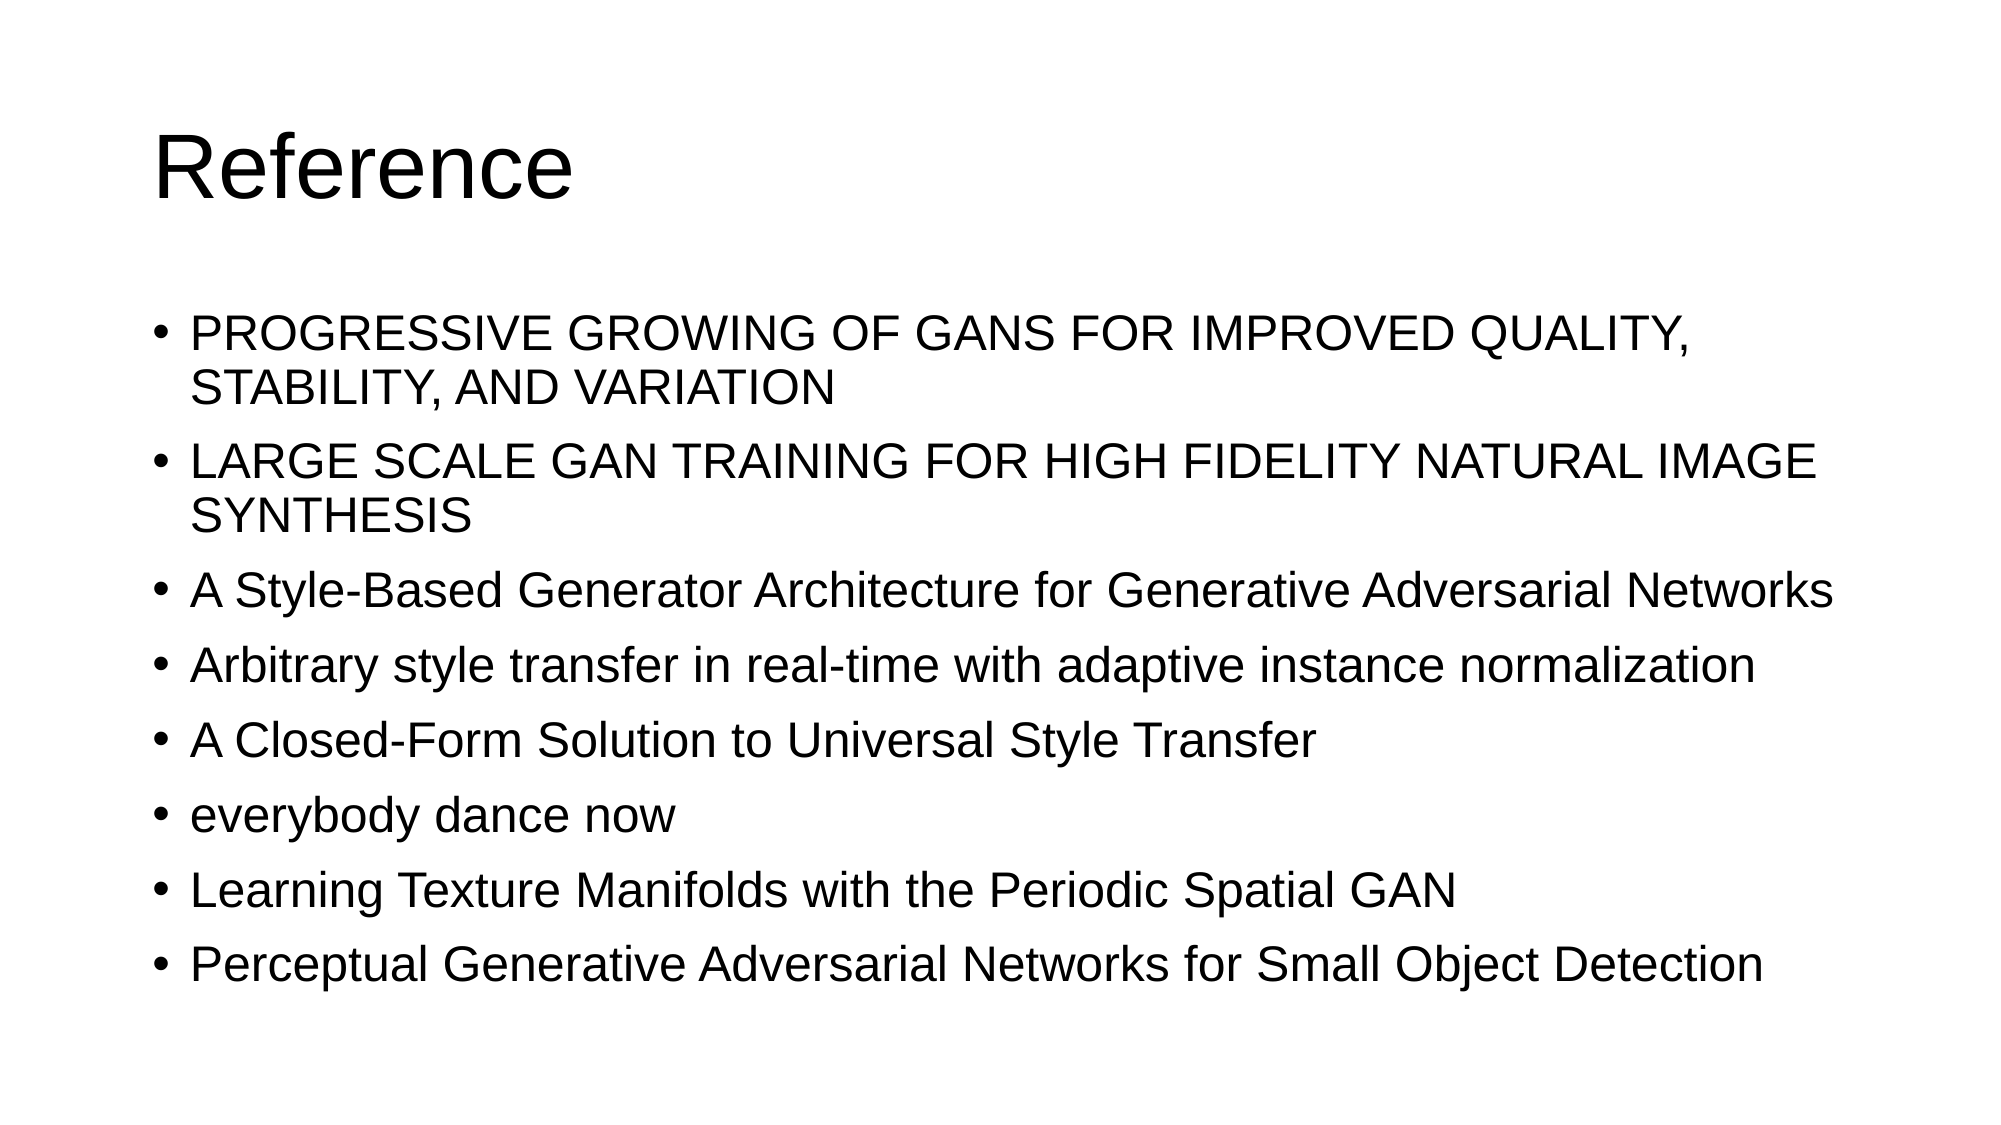

# Reference
PROGRESSIVE GROWING OF GANS FOR IMPROVED QUALITY, STABILITY, AND VARIATION
LARGE SCALE GAN TRAINING FOR HIGH FIDELITY NATURAL IMAGE SYNTHESIS
A Style-Based Generator Architecture for Generative Adversarial Networks
Arbitrary style transfer in real-time with adaptive instance normalization
A Closed-Form Solution to Universal Style Transfer
everybody dance now
Learning Texture Manifolds with the Periodic Spatial GAN
Perceptual Generative Adversarial Networks for Small Object Detection